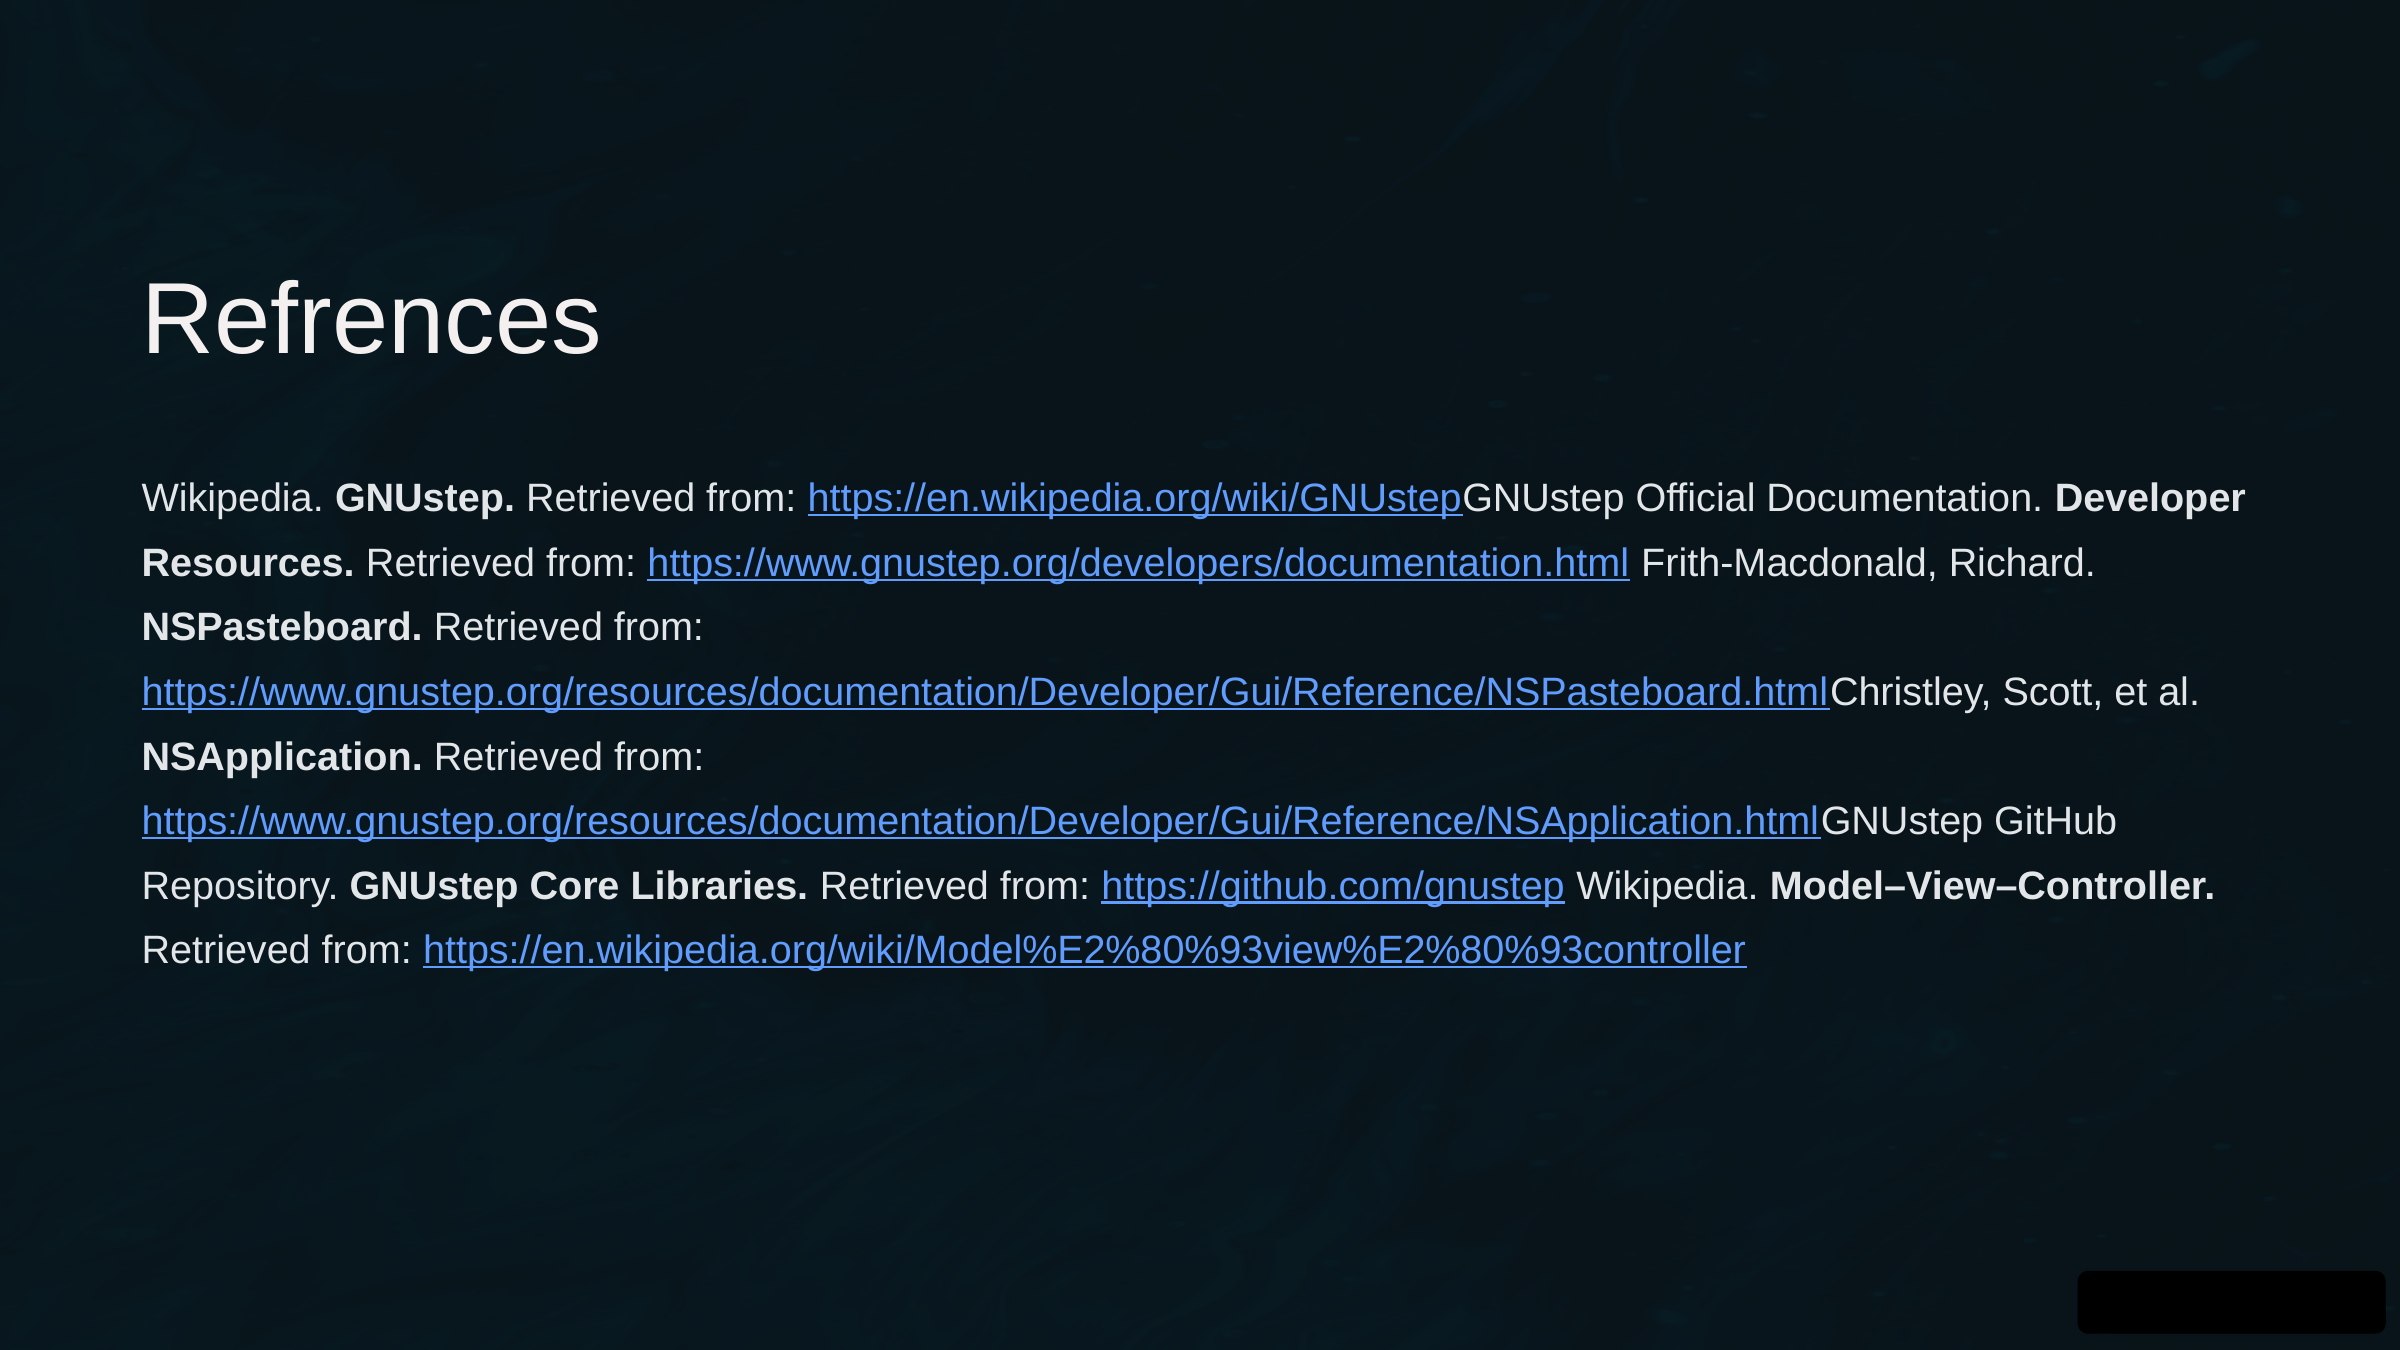

Refrences
Wikipedia. GNUstep. Retrieved from: https://en.wikipedia.org/wiki/GNUstep
GNUstep Official Documentation. Developer Resources. Retrieved from: https://www.gnustep.org/developers/documentation.html
 Frith-Macdonald, Richard. NSPasteboard. Retrieved from: https://www.gnustep.org/resources/documentation/Developer/Gui/Reference/NSPasteboard.html
Christley, Scott, et al. NSApplication. Retrieved from: https://www.gnustep.org/resources/documentation/Developer/Gui/Reference/NSApplication.html
GNUstep GitHub Repository. GNUstep Core Libraries. Retrieved from: https://github.com/gnustep
 Wikipedia. Model–View–Controller. Retrieved from: https://en.wikipedia.org/wiki/Model%E2%80%93view%E2%80%93controller